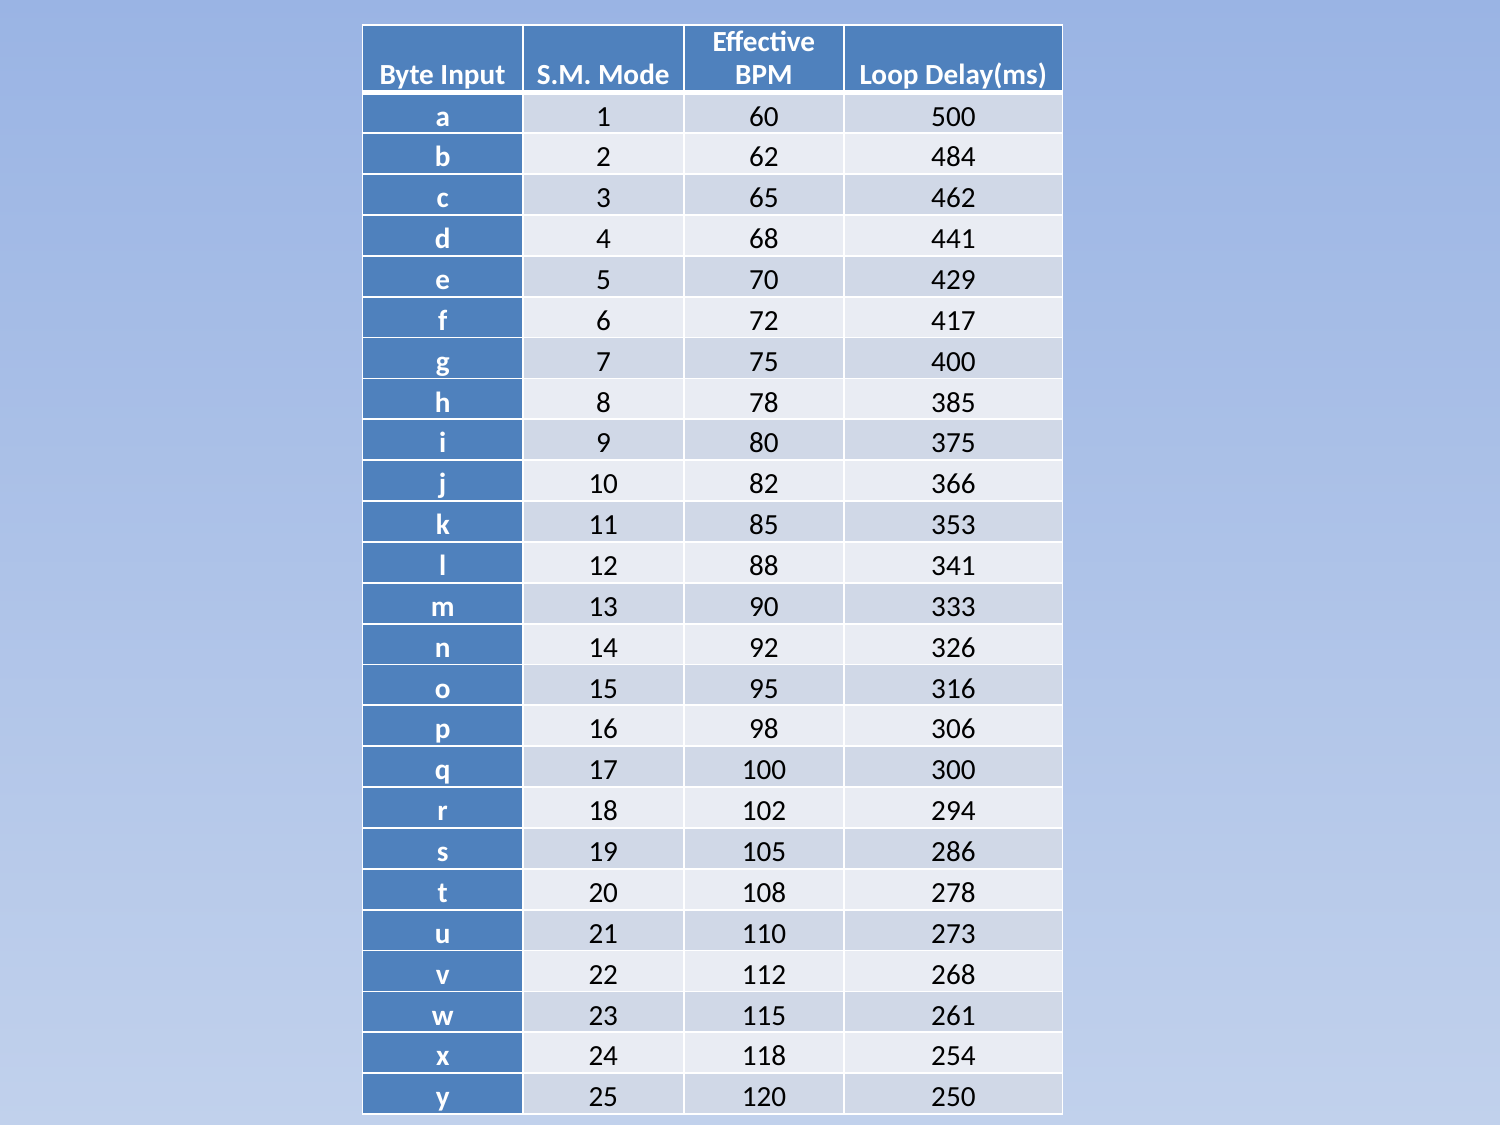

| Byte Input | S.M. Mode | Effective BPM | Loop Delay(ms) |
| --- | --- | --- | --- |
| a | 1 | 60 | 500 |
| b | 2 | 62 | 484 |
| c | 3 | 65 | 462 |
| d | 4 | 68 | 441 |
| e | 5 | 70 | 429 |
| f | 6 | 72 | 417 |
| g | 7 | 75 | 400 |
| h | 8 | 78 | 385 |
| i | 9 | 80 | 375 |
| j | 10 | 82 | 366 |
| k | 11 | 85 | 353 |
| l | 12 | 88 | 341 |
| m | 13 | 90 | 333 |
| n | 14 | 92 | 326 |
| o | 15 | 95 | 316 |
| p | 16 | 98 | 306 |
| q | 17 | 100 | 300 |
| r | 18 | 102 | 294 |
| s | 19 | 105 | 286 |
| t | 20 | 108 | 278 |
| u | 21 | 110 | 273 |
| v | 22 | 112 | 268 |
| w | 23 | 115 | 261 |
| x | 24 | 118 | 254 |
| y | 25 | 120 | 250 |
#